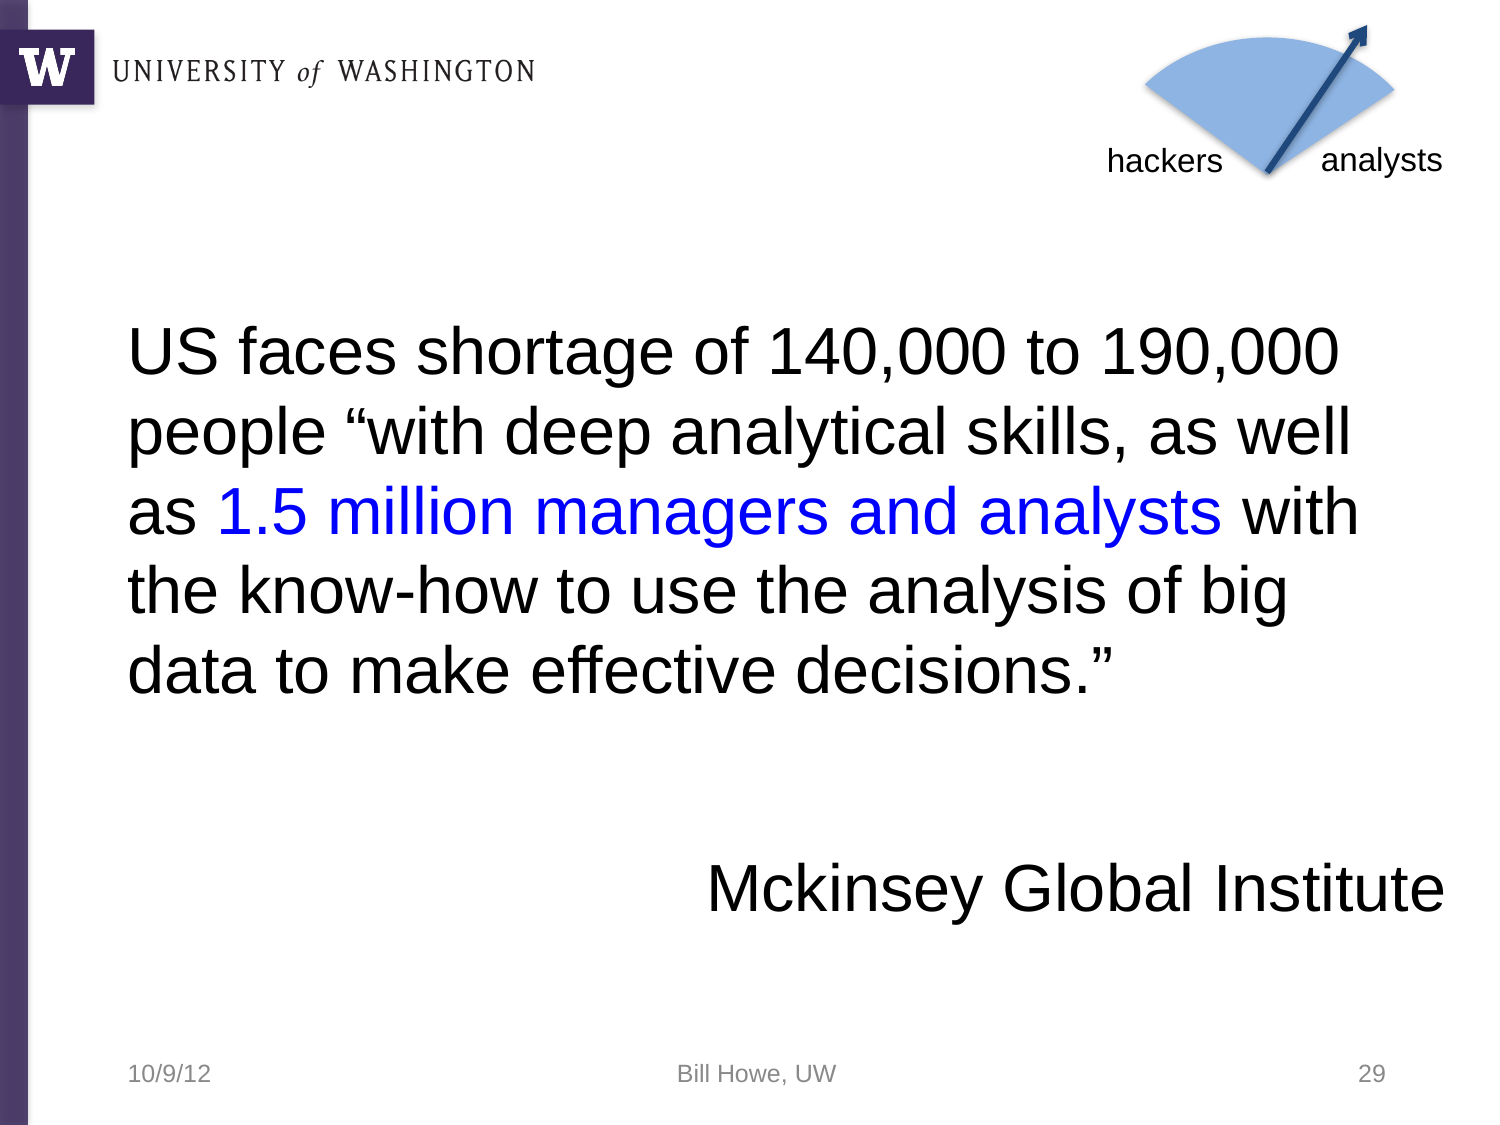

analysts
hackers
US faces shortage of 140,000 to 190,000 people “with deep analytical skills, as well as 1.5 million managers and analysts with the know-how to use the analysis of big data to make effective decisions.”
Mckinsey Global Institute
10/9/12
Bill Howe, UW
29